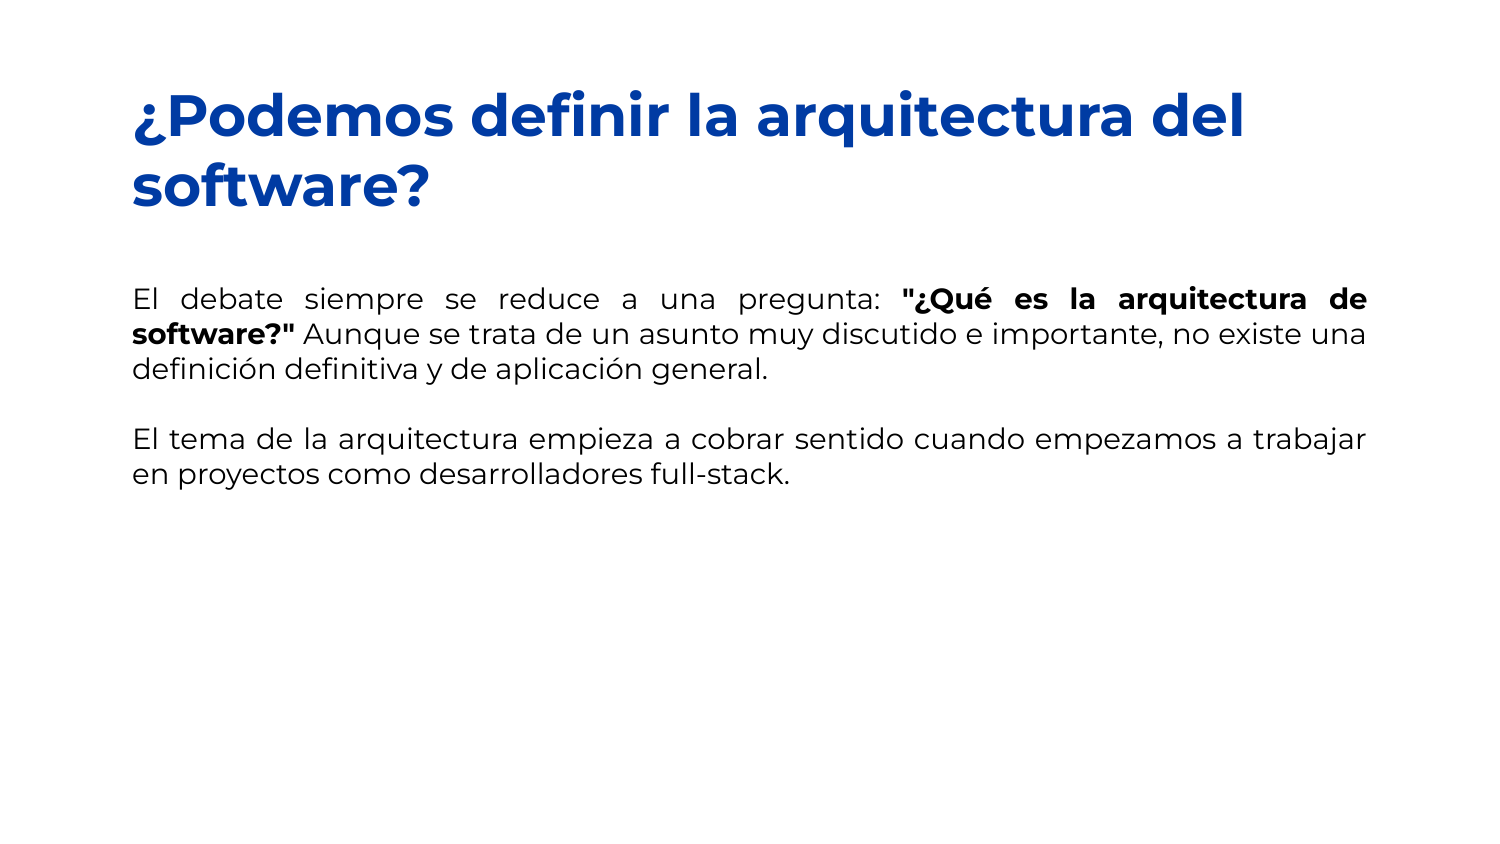

# ¿Podemos definir la arquitectura del software?
El debate siempre se reduce a una pregunta: "¿Qué es la arquitectura de software?" Aunque se trata de un asunto muy discutido e importante, no existe una definición definitiva y de aplicación general.

El tema de la arquitectura empieza a cobrar sentido cuando empezamos a trabajar en proyectos como desarrolladores full-stack.